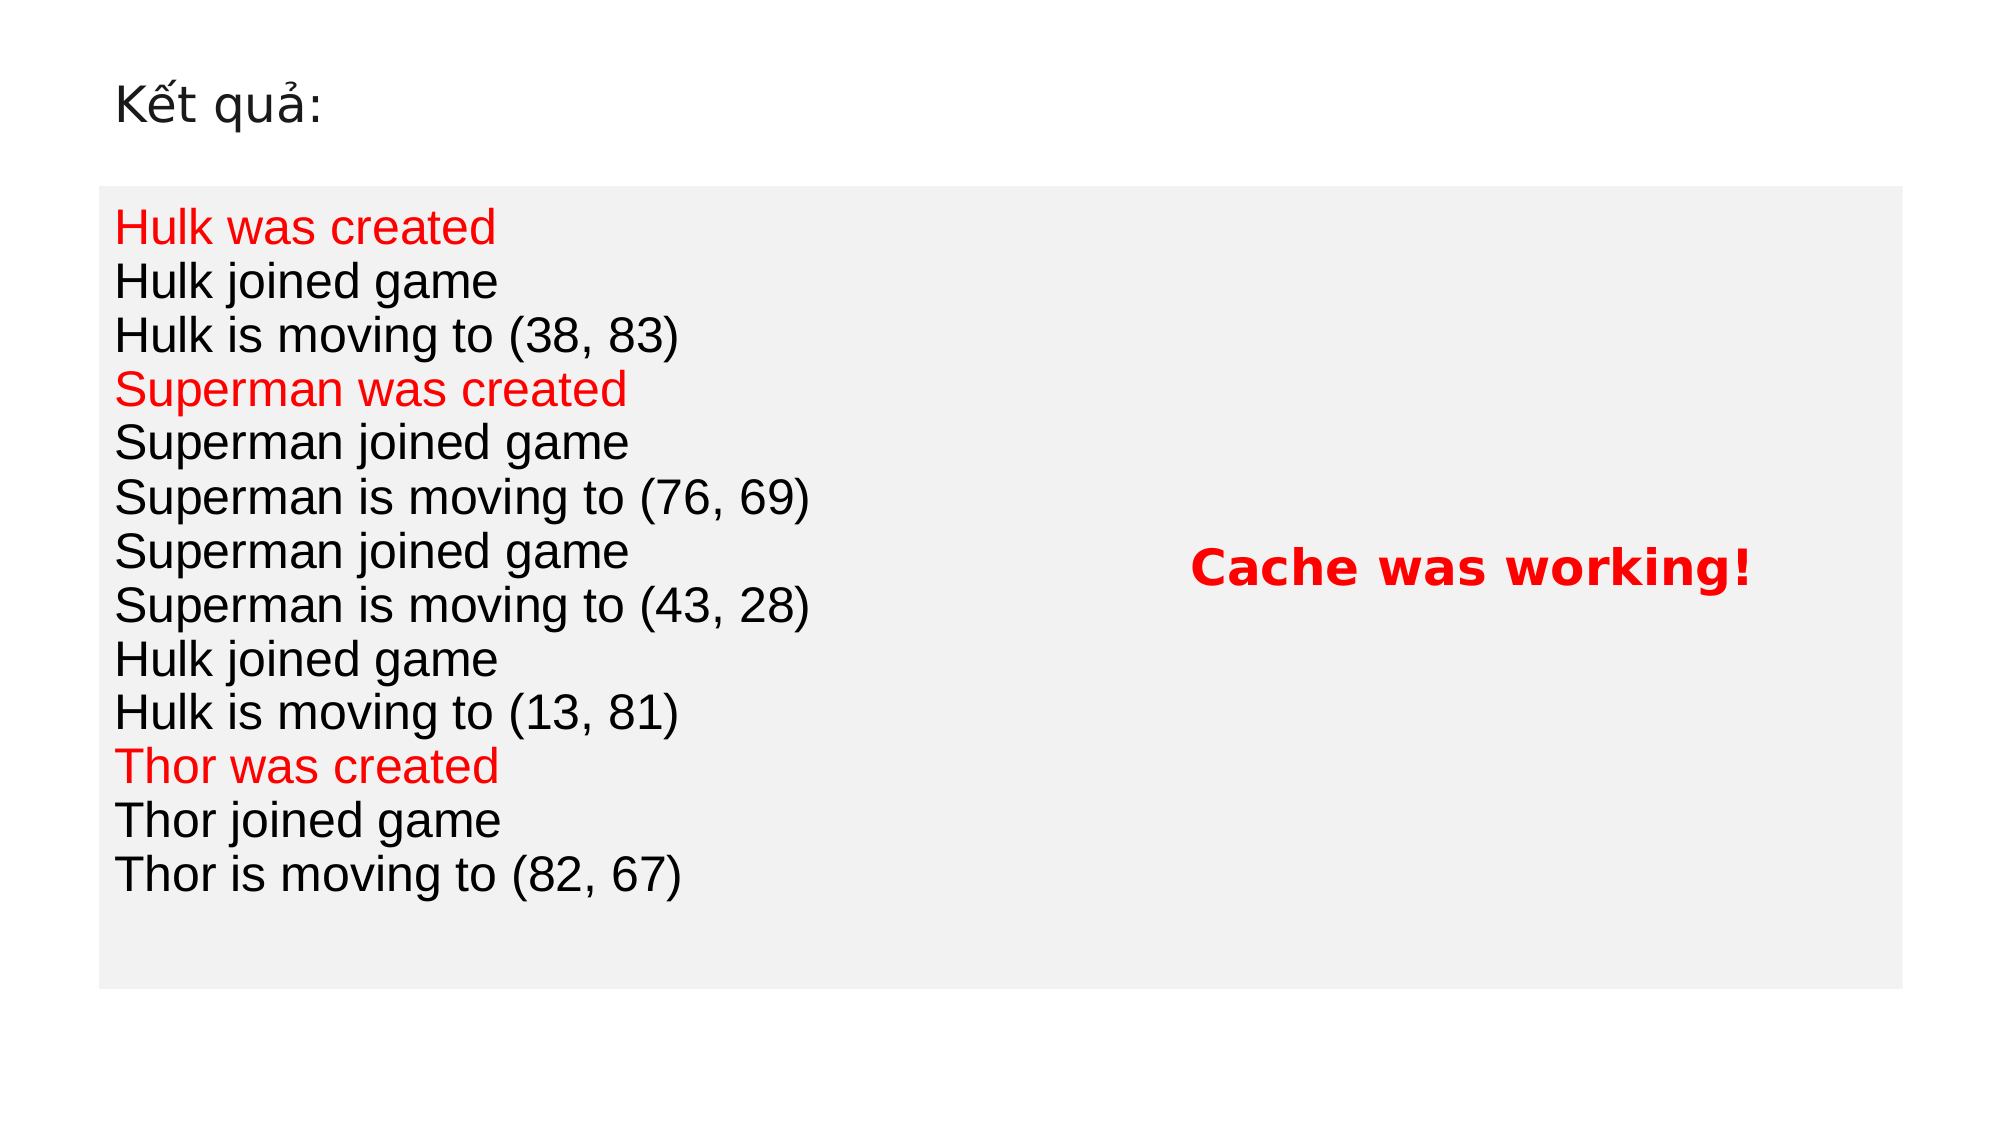

Kết quả:
Hulk was created
Hulk joined game
Hulk is moving to (38, 83)
Superman was created
Superman joined game
Superman is moving to (76, 69)
Superman joined game
Superman is moving to (43, 28)
Hulk joined game
Hulk is moving to (13, 81)
Thor was created
Thor joined game
Thor is moving to (82, 67)
Cache was working!